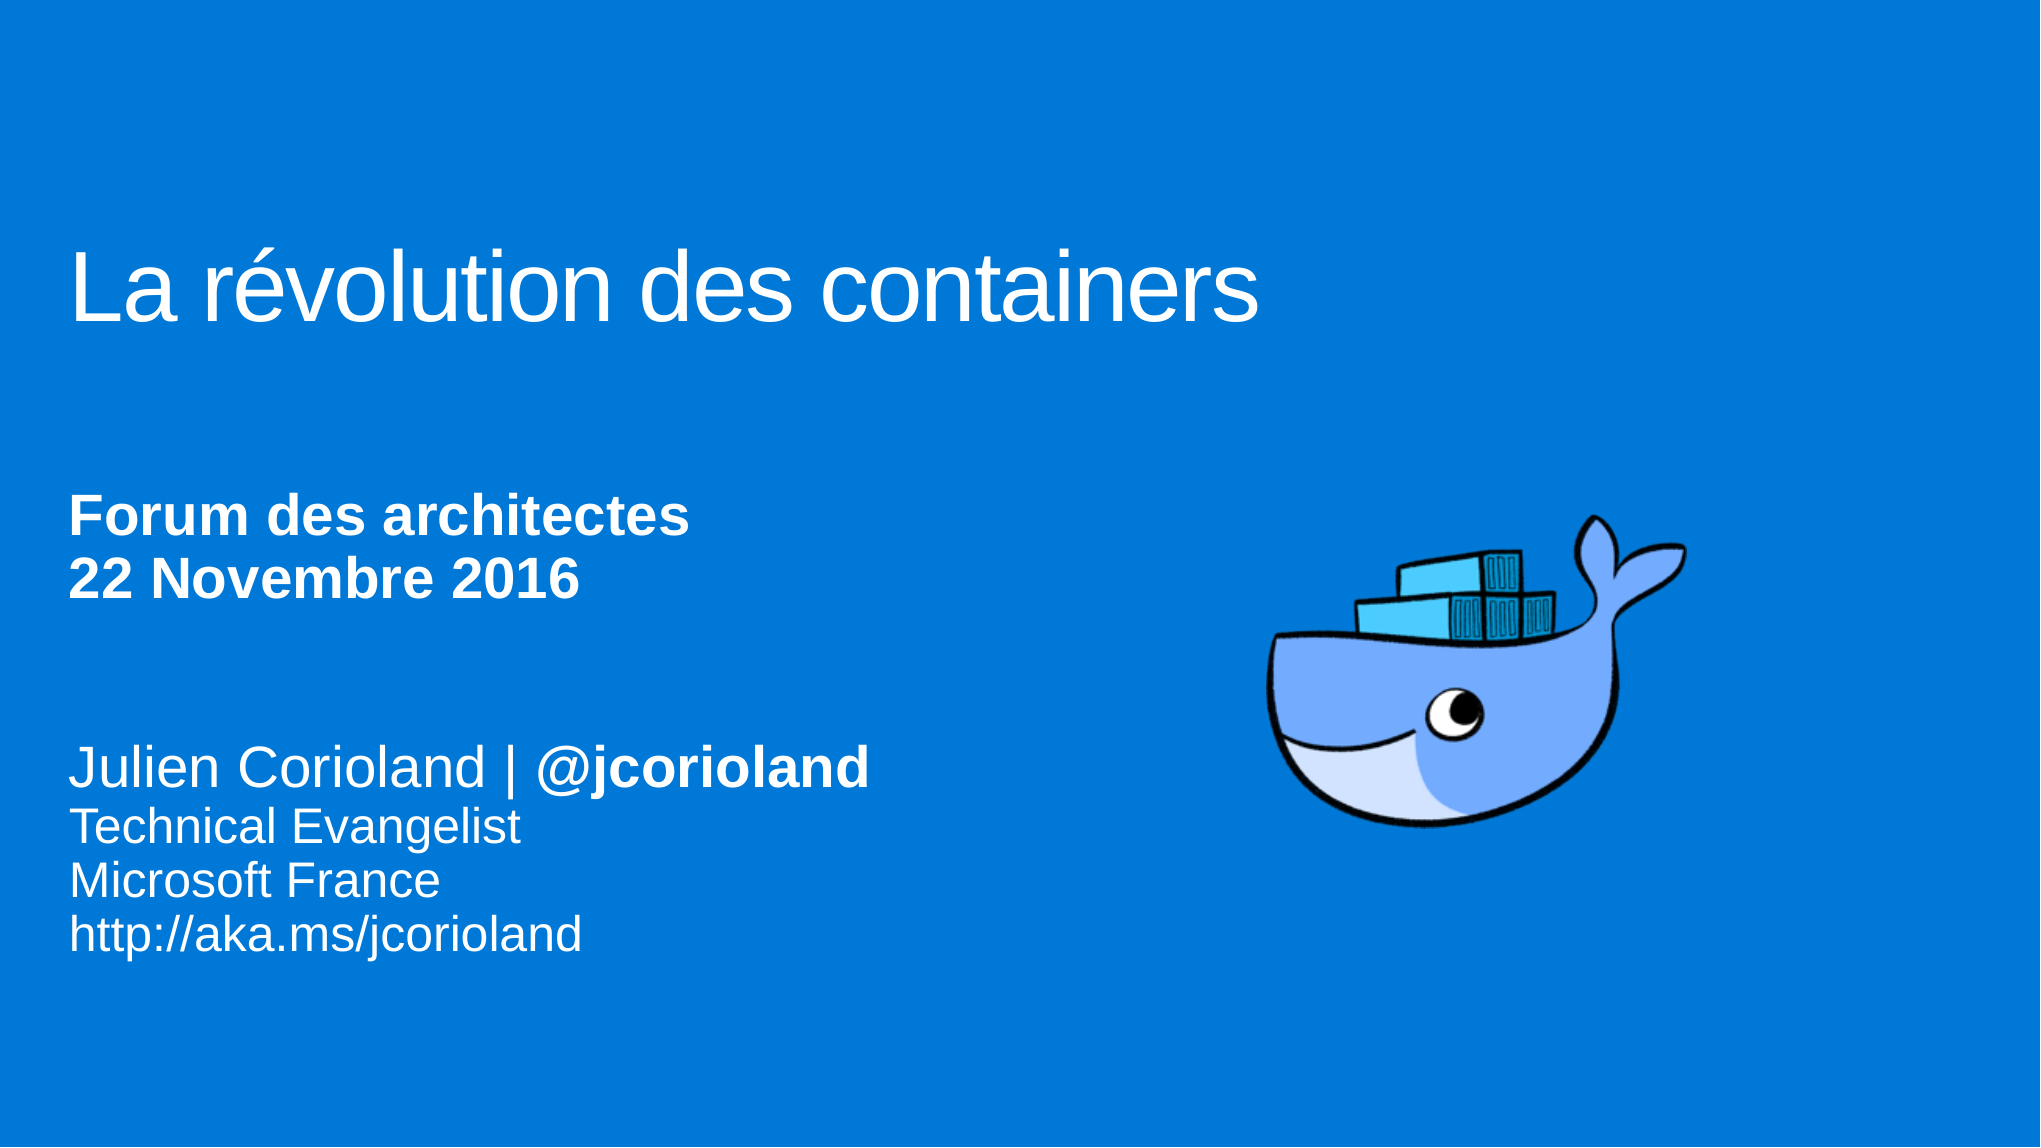

# La révolution des containers
Forum des architectes
22 Novembre 2016

Julien Corioland | @jcorioland
Technical Evangelist
Microsoft France
http://aka.ms/jcorioland